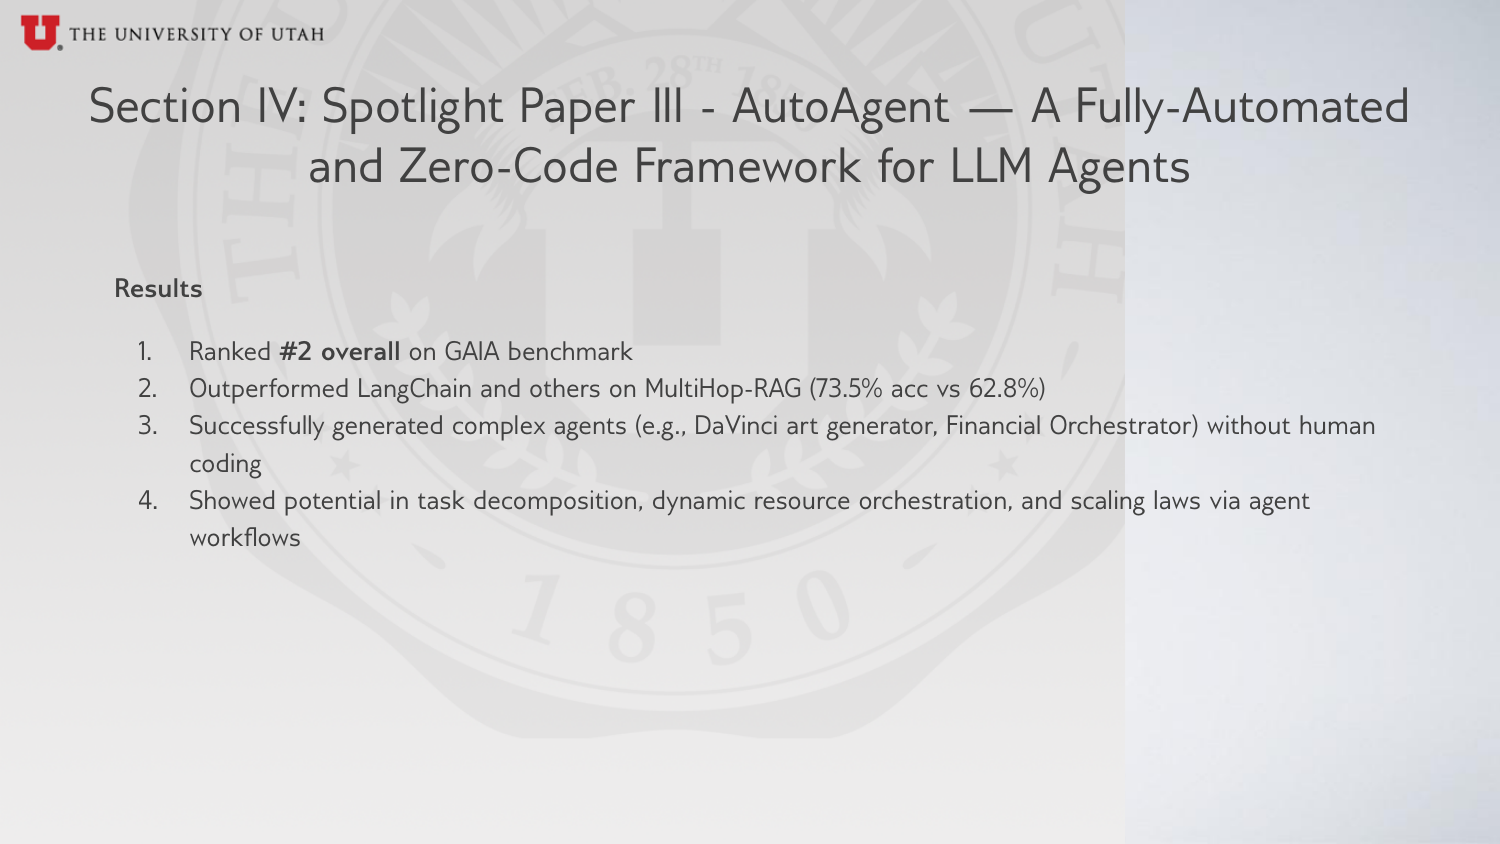

Section IV: Spotlight Paper III - AutoAgent — A Fully-Automated and Zero-Code Framework for LLM Agents
Results
Ranked #2 overall on GAIA benchmark
Outperformed LangChain and others on MultiHop-RAG (73.5% acc vs 62.8%)
Successfully generated complex agents (e.g., DaVinci art generator, Financial Orchestrator) without human coding
Showed potential in task decomposition, dynamic resource orchestration, and scaling laws via agent workflows